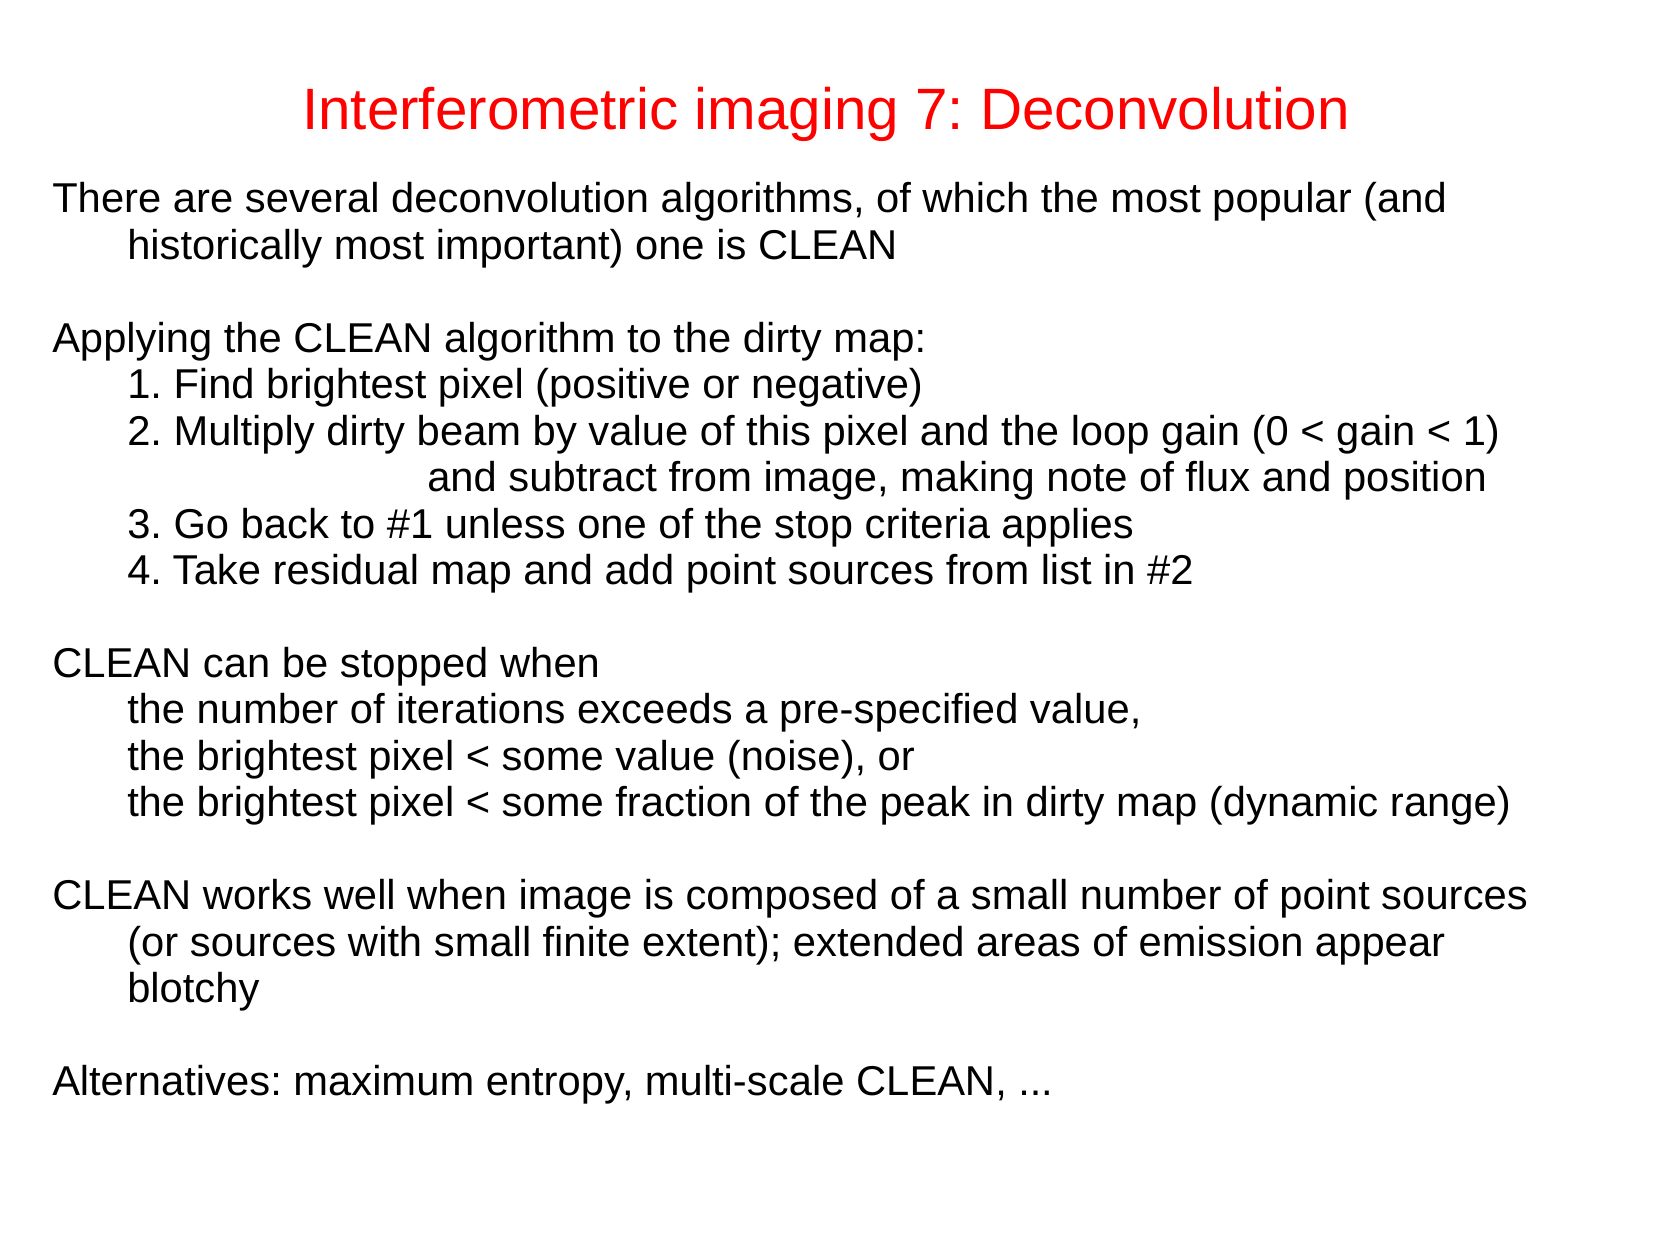

Interferometric imaging 7: Deconvolution
There are several deconvolution algorithms, of which the most popular (and historically most important) one is CLEAN

Applying the CLEAN algorithm to the dirty map:
1. Find brightest pixel (positive or negative)
2. Multiply dirty beam by value of this pixel and the loop gain (0 < gain < 1) 		and subtract from image, making note of flux and position
3. Go back to #1 unless one of the stop criteria applies
4. Take residual map and add point sources from list in #2

CLEAN can be stopped when
the number of iterations exceeds a pre-specified value,
the brightest pixel < some value (noise), or
the brightest pixel < some fraction of the peak in dirty map (dynamic range)

CLEAN works well when image is composed of a small number of point sources (or sources with small finite extent); extended areas of emission appear blotchy

Alternatives: maximum entropy, multi-scale CLEAN, ...